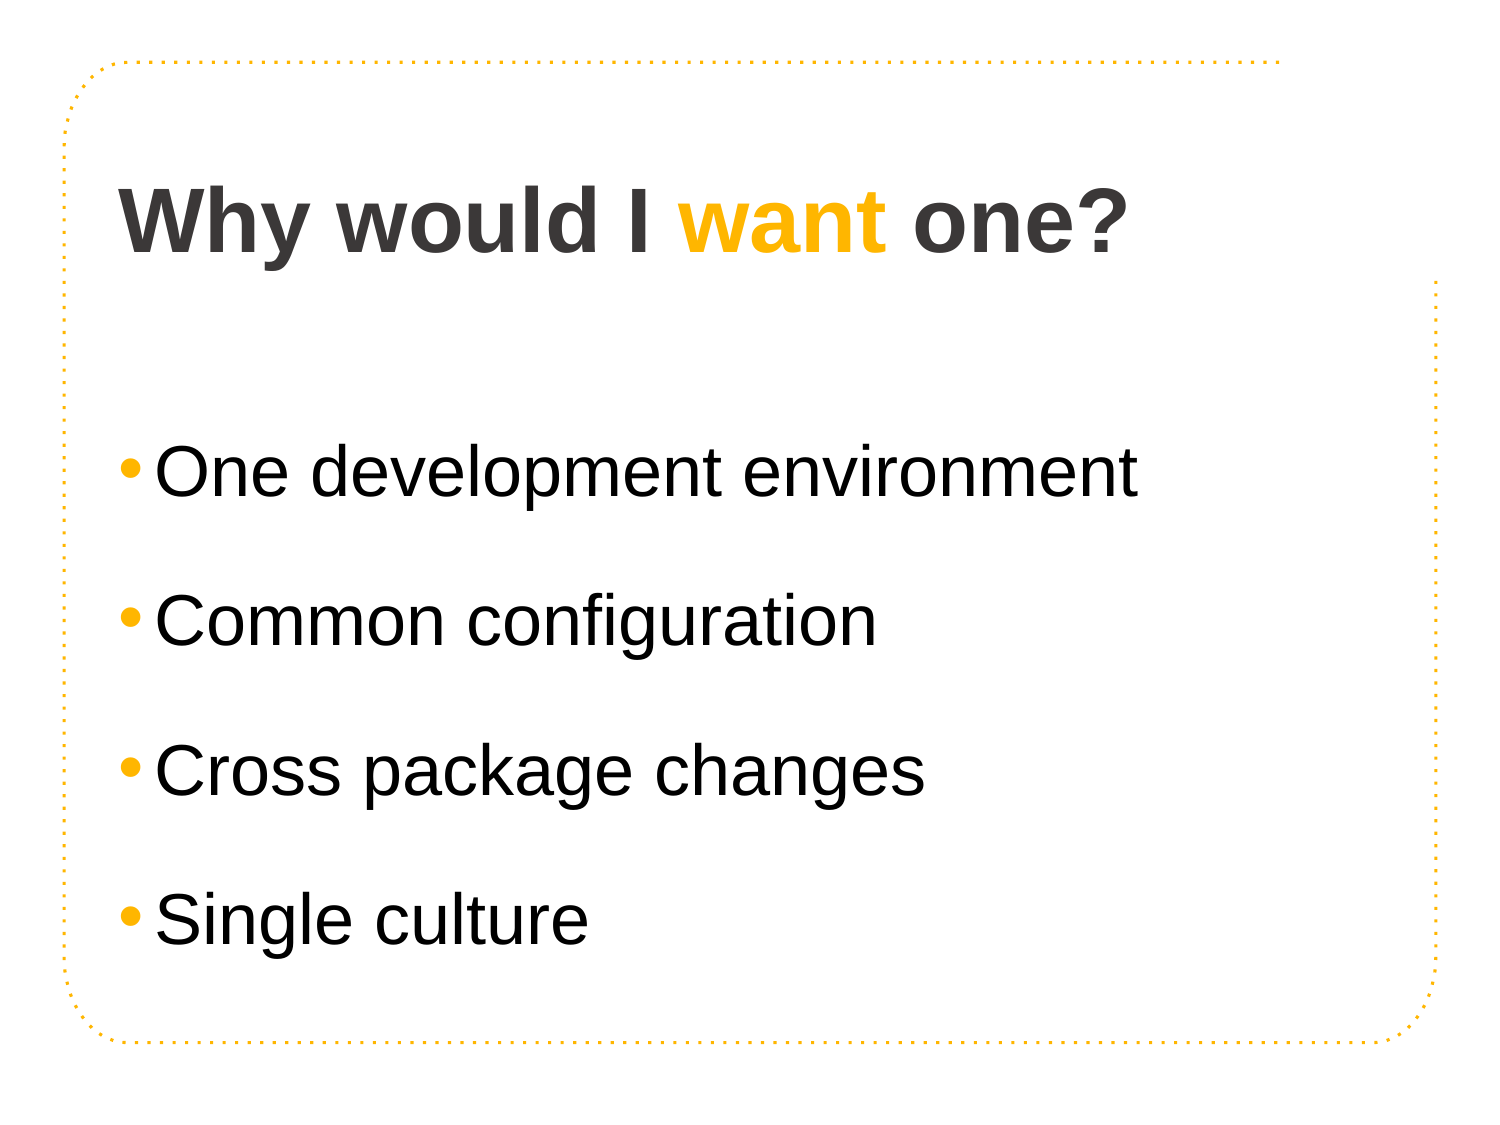

# Why would I want one?
One development environment
Common configuration
Cross package changes
Single culture